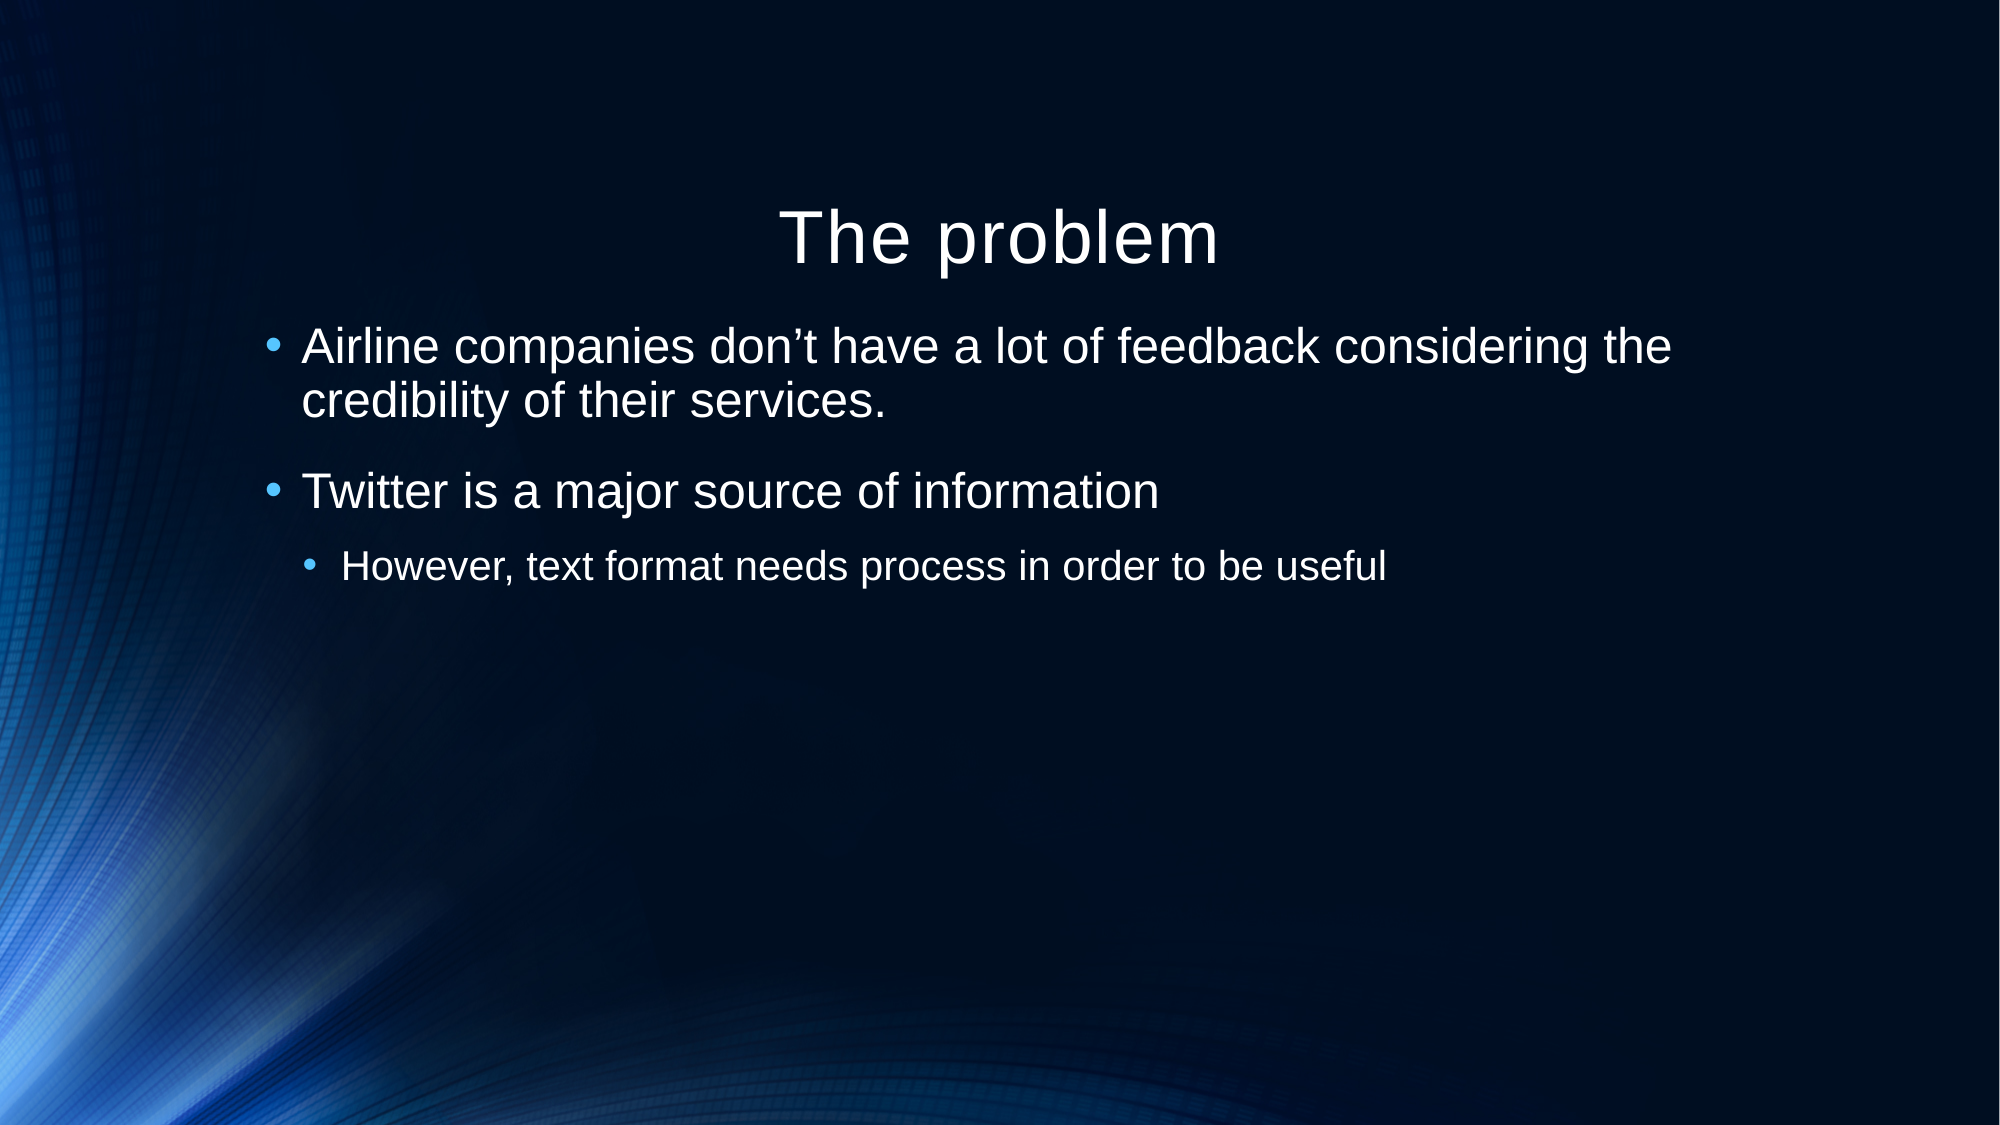

# The problem
Airline companies don’t have a lot of feedback considering the credibility of their services.
Twitter is a major source of information
However, text format needs process in order to be useful